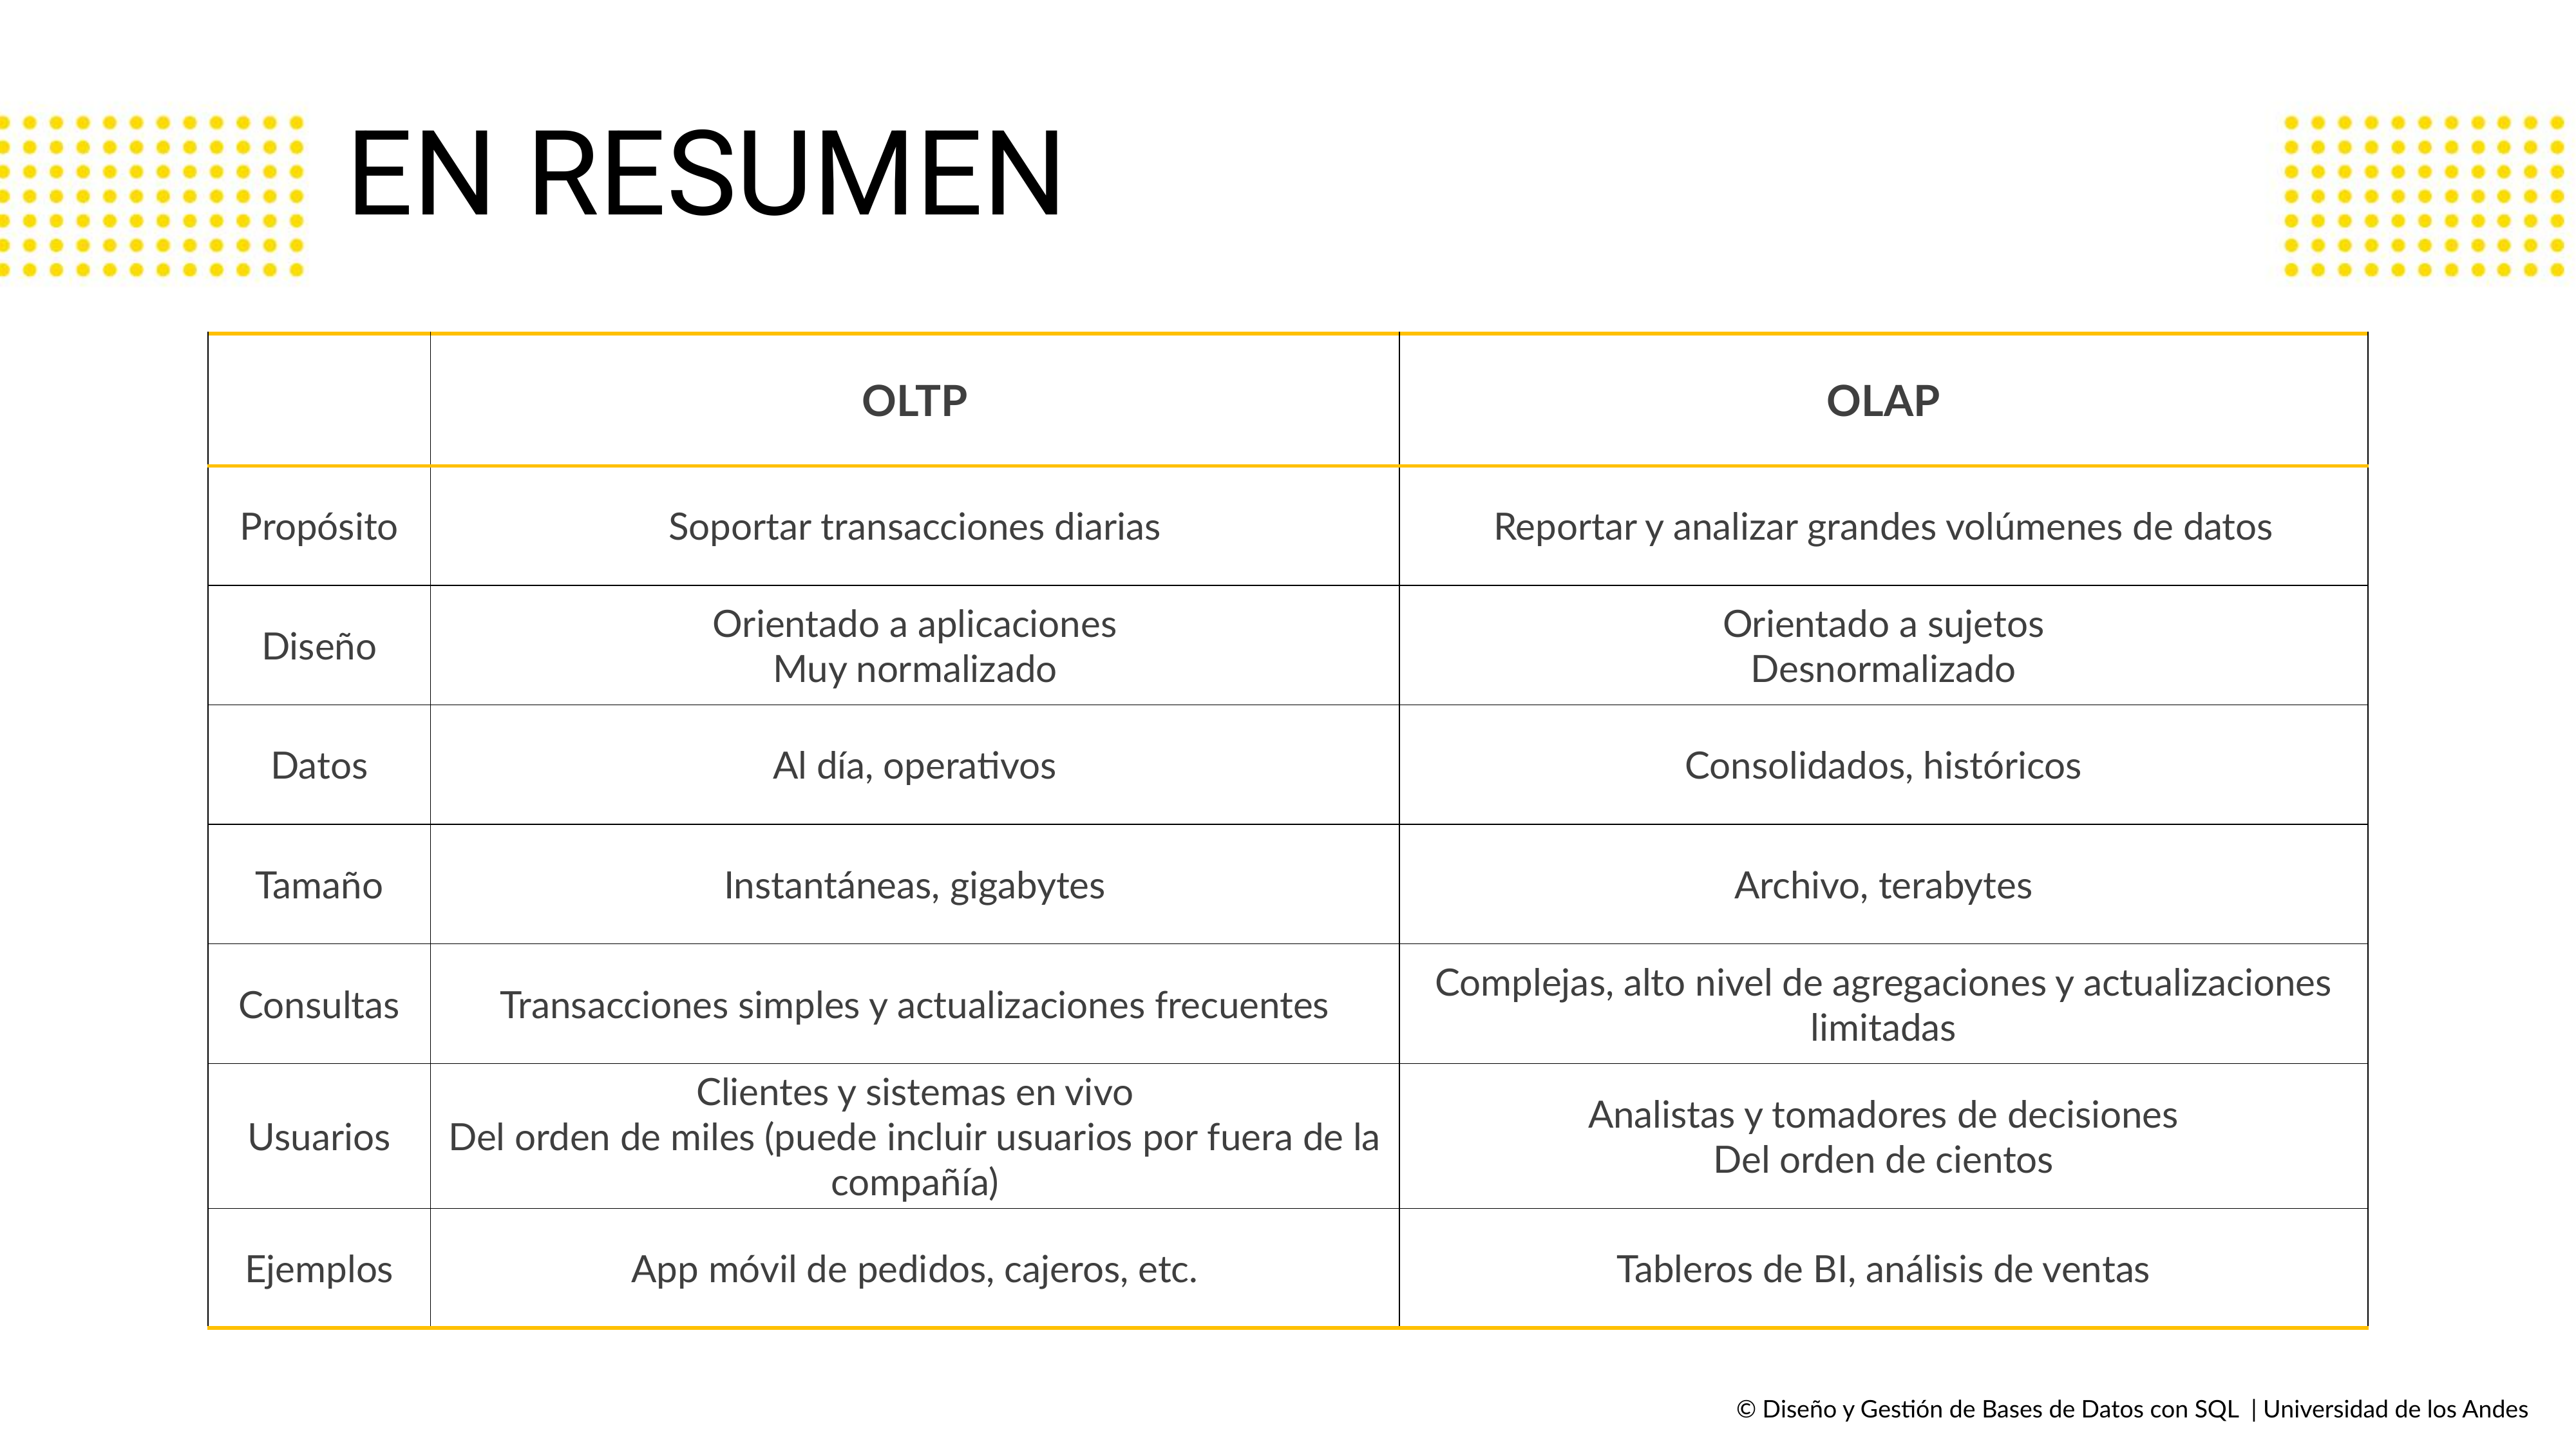

# EN RESUMEN
|  | OLTP | OLAP |
| --- | --- | --- |
| Propósito | Soportar transacciones diarias | Reportar y analizar grandes volúmenes de datos |
| Diseño | Orientado a aplicaciones Muy normalizado | Orientado a sujetos Desnormalizado |
| Datos | Al día, operativos | Consolidados, históricos |
| Tamaño | Instantáneas, gigabytes | Archivo, terabytes |
| Consultas | Transacciones simples y actualizaciones frecuentes | Complejas, alto nivel de agregaciones y actualizaciones limitadas |
| Usuarios | Clientes y sistemas en vivo Del orden de miles (puede incluir usuarios por fuera de la compañía) | Analistas y tomadores de decisiones Del orden de cientos |
| Ejemplos | App móvil de pedidos, cajeros, etc. | Tableros de BI, análisis de ventas |
© Diseño y Gestión de Bases de Datos con SQL  | Universidad de los Andes